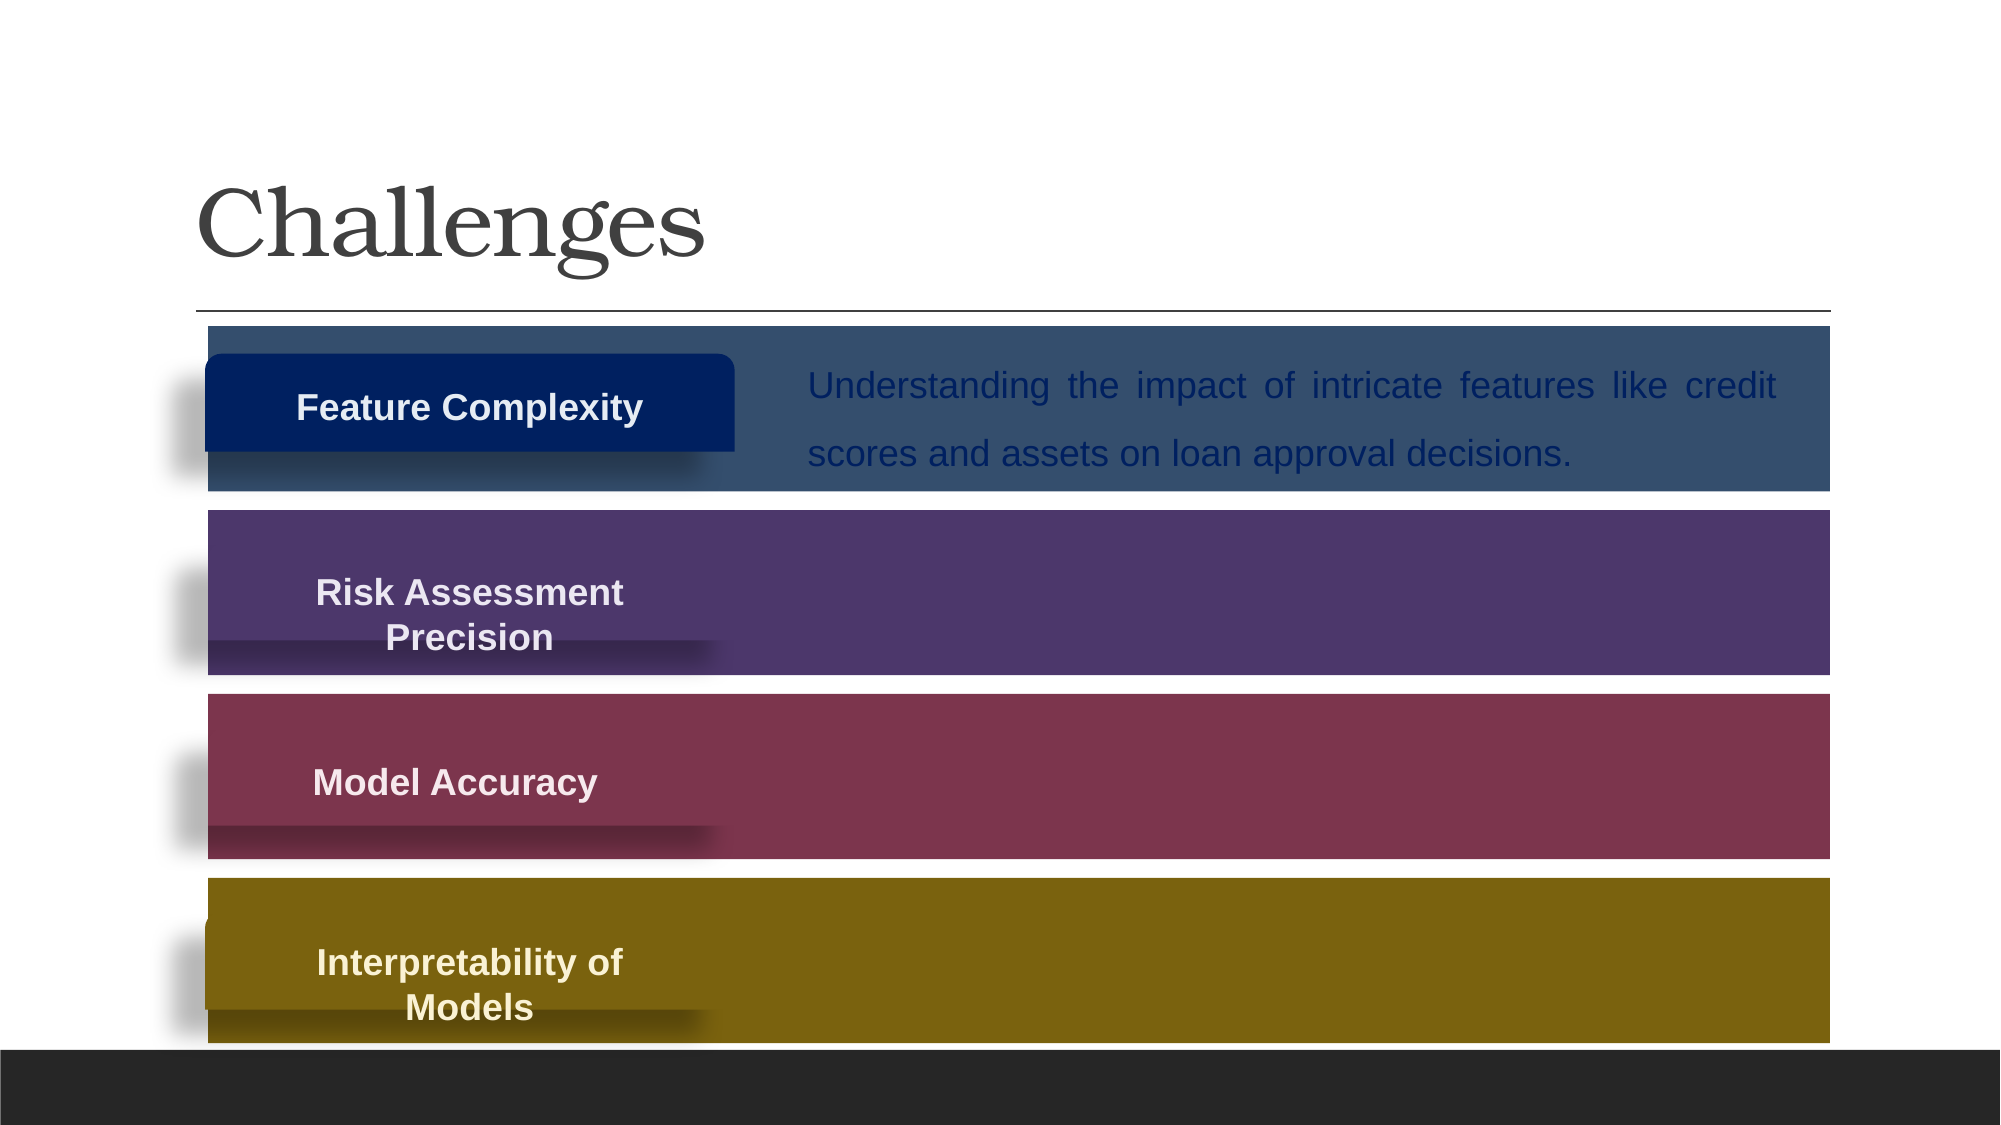

# Challenges

Understanding the impact of intricate features like credit scores and assets on loan approval decisions.

Feature Complexity

Achieving precise risk assessment for informed decision-making in lending.

Risk Assessment Precision

Building a reliable predictive model with high accuracy for classifying loan approval status.

Model Accuracy

Ensuring interpretability of models for stakeholder trust and understanding.

Interpretability of Models